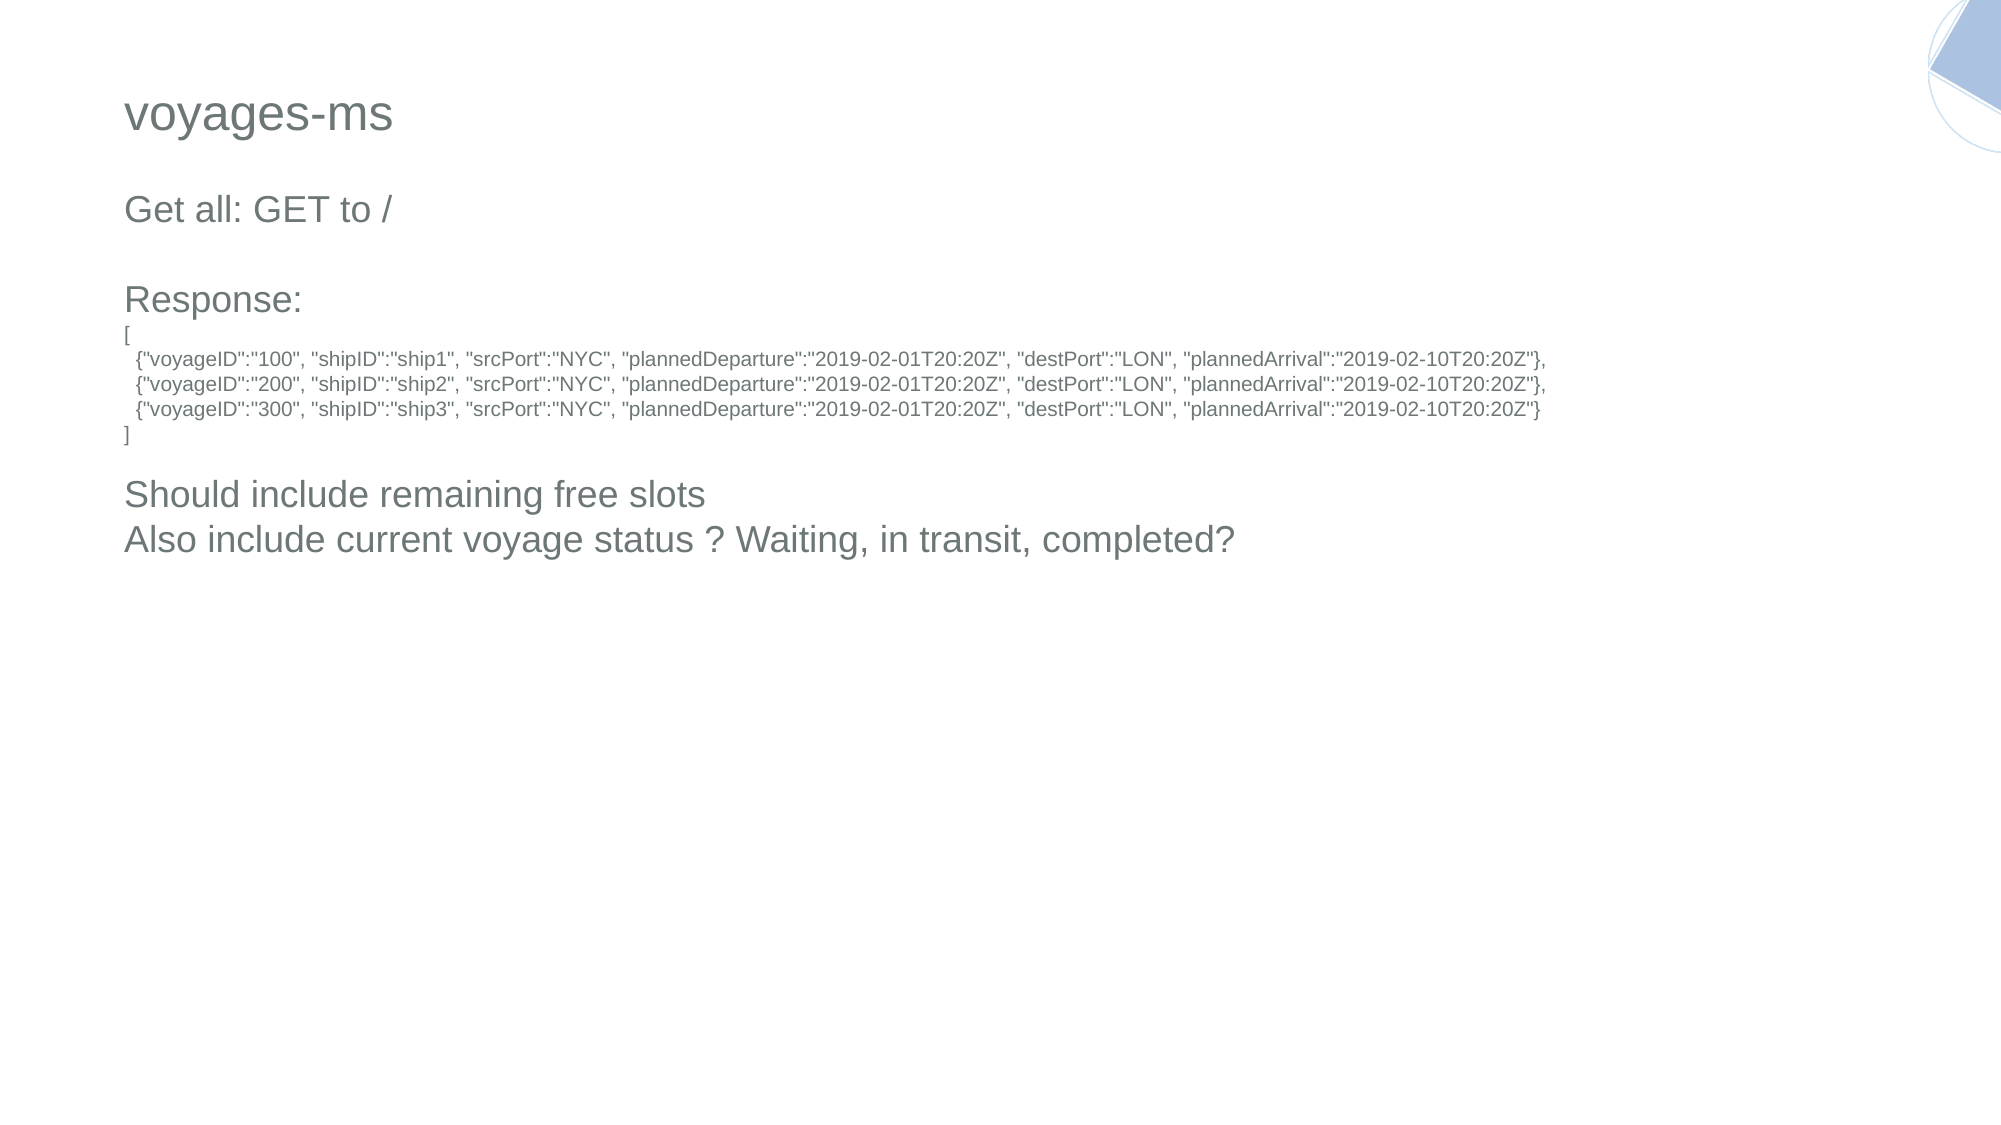

voyages-ms
Get all: GET to /

Response:
[
  {"voyageID":"100", "shipID":"ship1", "srcPort":"NYC", "plannedDeparture":"2019-02-01T20:20Z", "destPort":"LON", "plannedArrival":"2019-02-10T20:20Z"},
  {"voyageID":"200", "shipID":"ship2", "srcPort":"NYC", "plannedDeparture":"2019-02-01T20:20Z", "destPort":"LON", "plannedArrival":"2019-02-10T20:20Z"},
  {"voyageID":"300", "shipID":"ship3", "srcPort":"NYC", "plannedDeparture":"2019-02-01T20:20Z", "destPort":"LON", "plannedArrival":"2019-02-10T20:20Z"}
]

Should include remaining free slots
Also include current voyage status ? Waiting, in transit, completed?